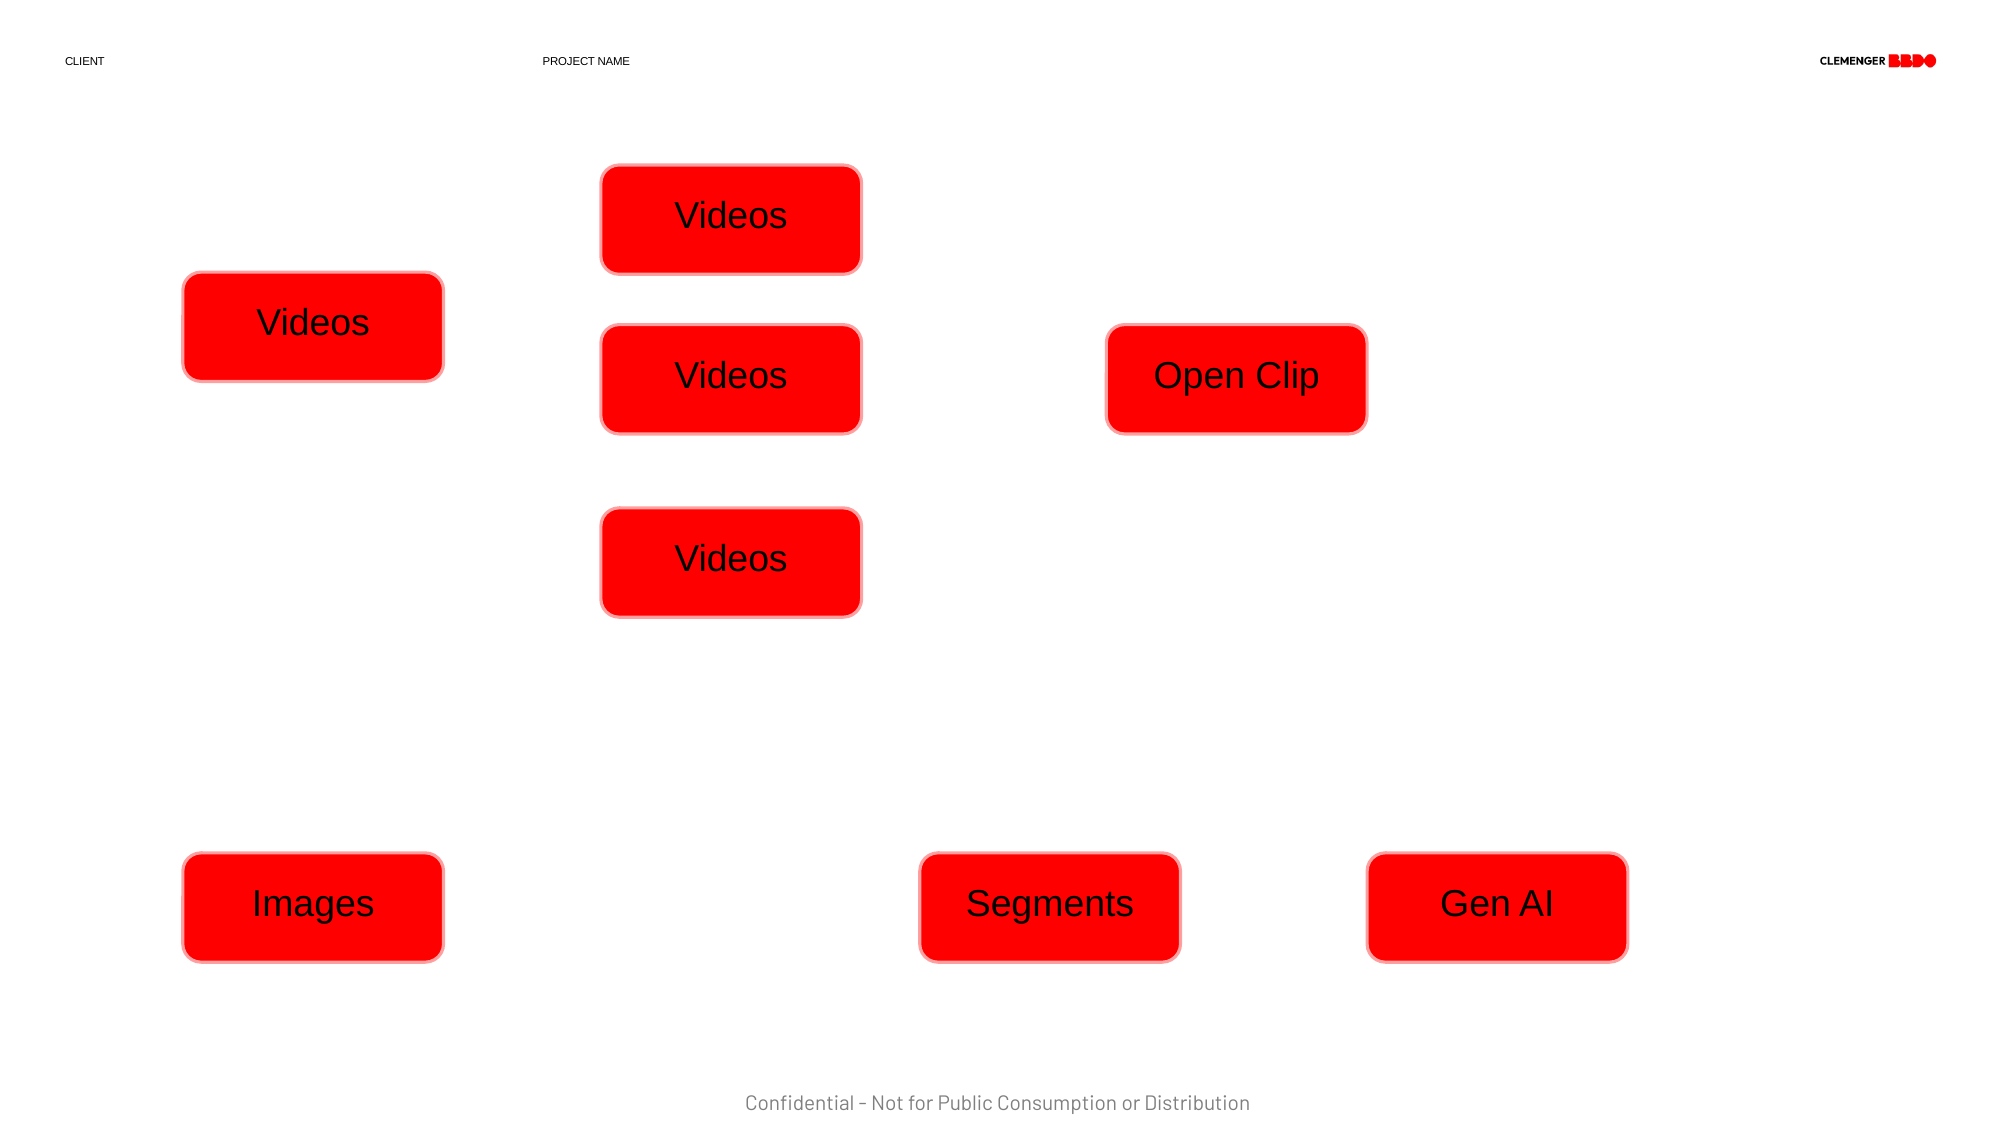

Client
Project Name
Videos
Videos
Open Clip
Videos

Videos
Segments
Gen AI
Images